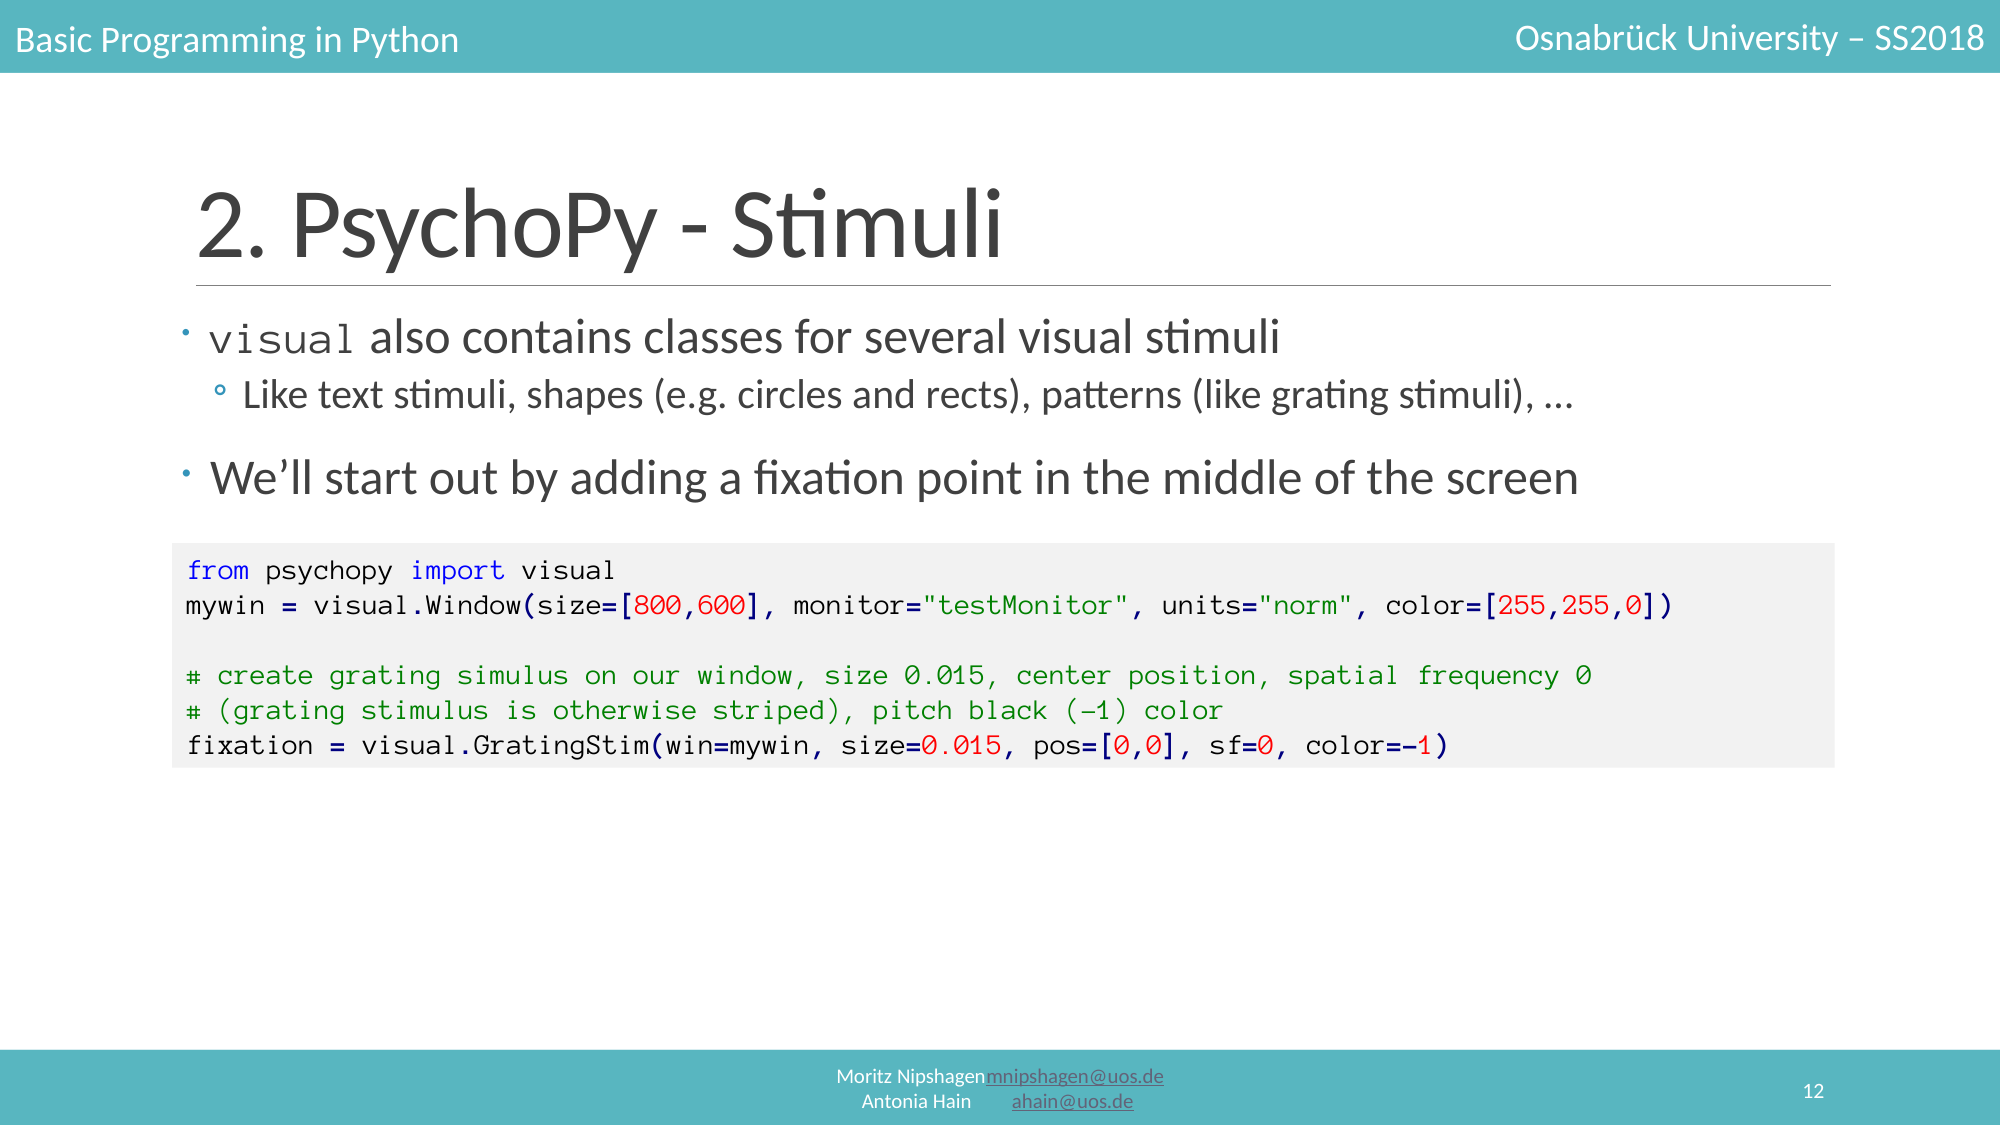

# 2. PsychoPy - Stimuli
visual also contains classes for several visual stimuli
Like text stimuli, shapes (e.g. circles and rects), patterns (like grating stimuli), …
We’ll start out by adding a fixation point in the middle of the screen
from psychopy import visual
mywin = visual.Window(size=[800,600], monitor="testMonitor", units="norm", color=[255,255,0])

# create grating simulus on our window, size 0.015, center position, spatial frequency 0
# (grating stimulus is otherwise striped), pitch black (-1) color
fixation = visual.GratingStim(win=mywin, size=0.015, pos=[0,0], sf=0, color=-1)
12